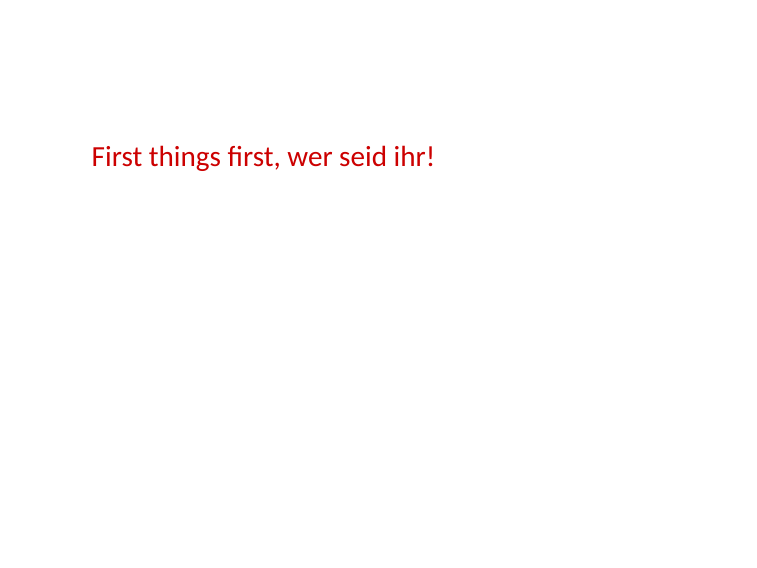

# First things first, wer seid ihr!